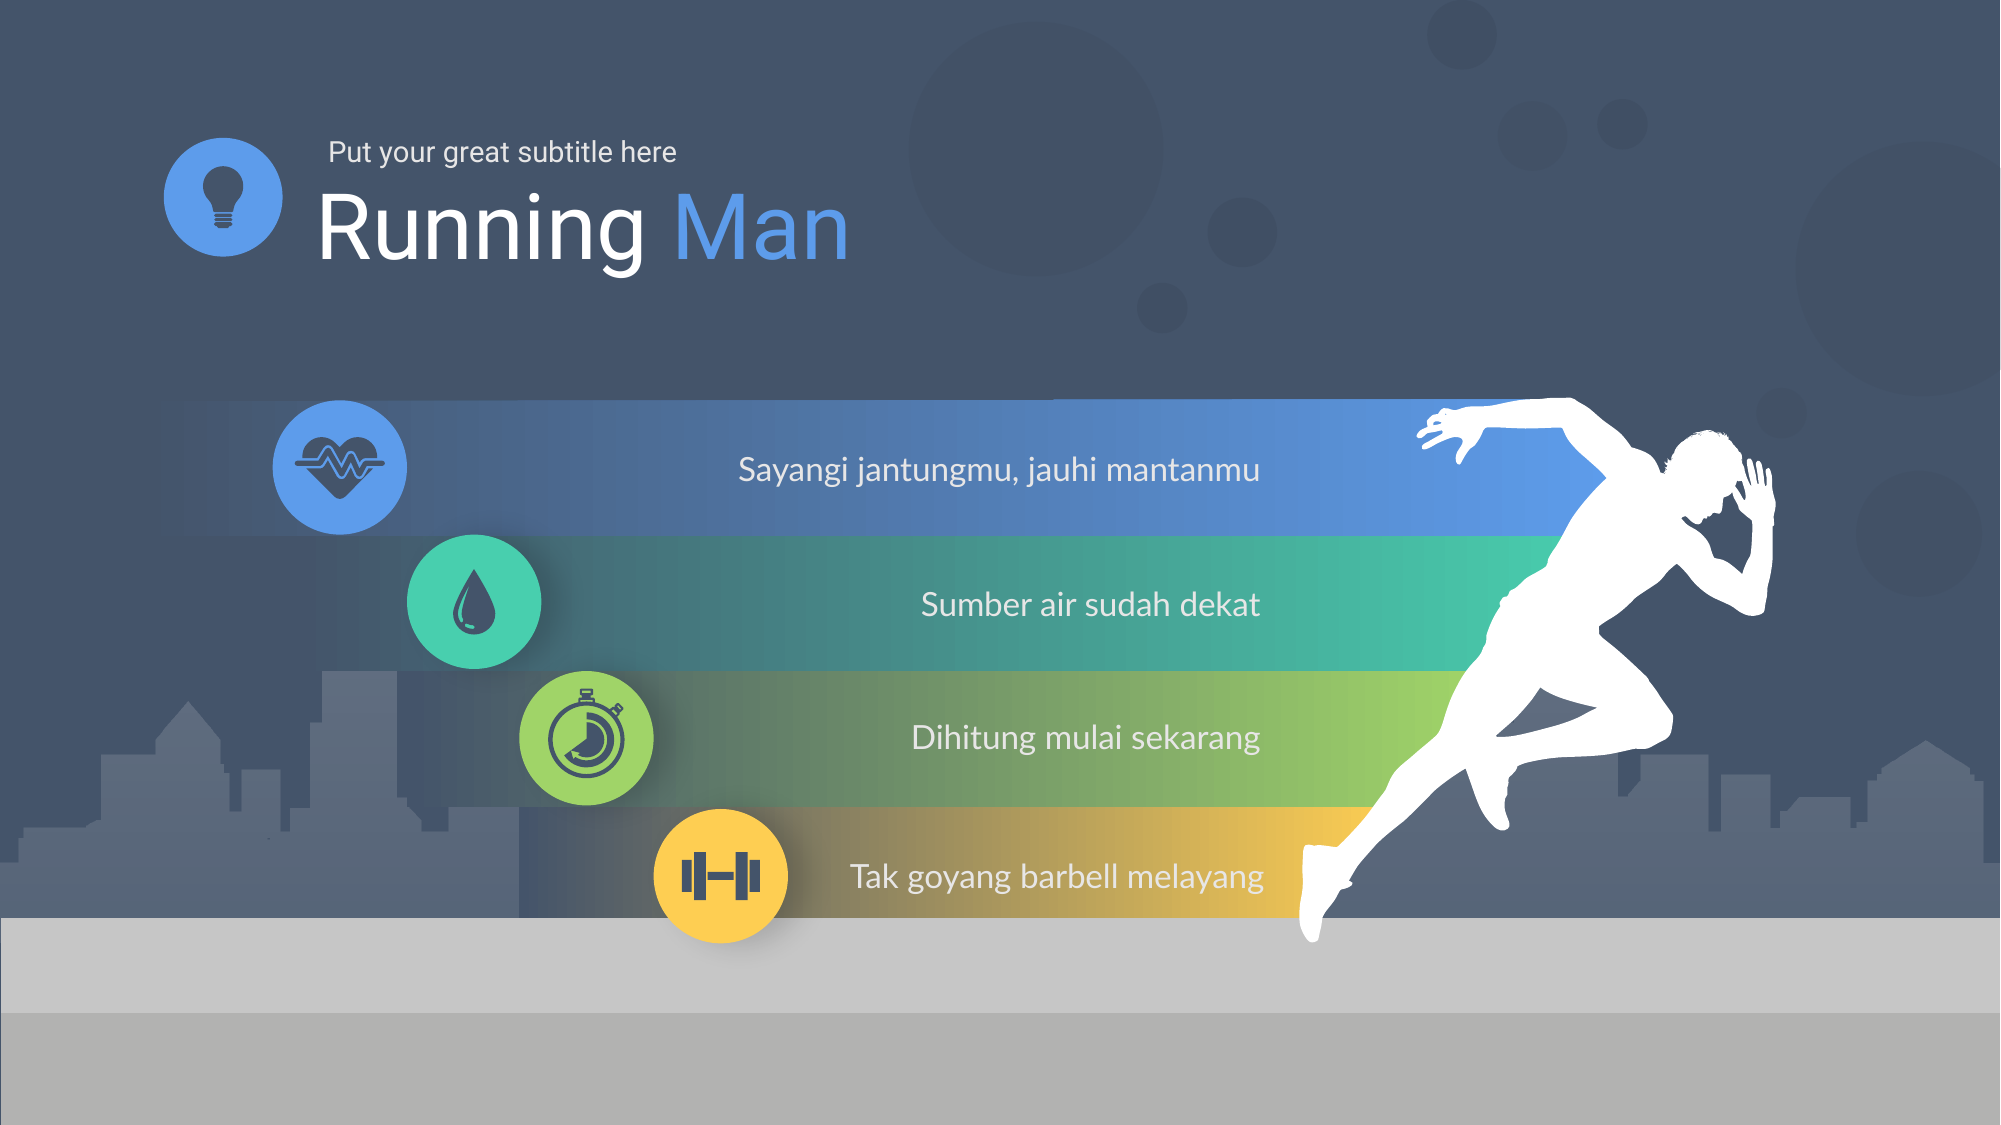

Put your great subtitle here

Running Man

Sayangi jantungmu, jauhi mantanmu

Sumber air sudah dekat

Dihitung mulai sekarang

Tak goyang barbell melayang